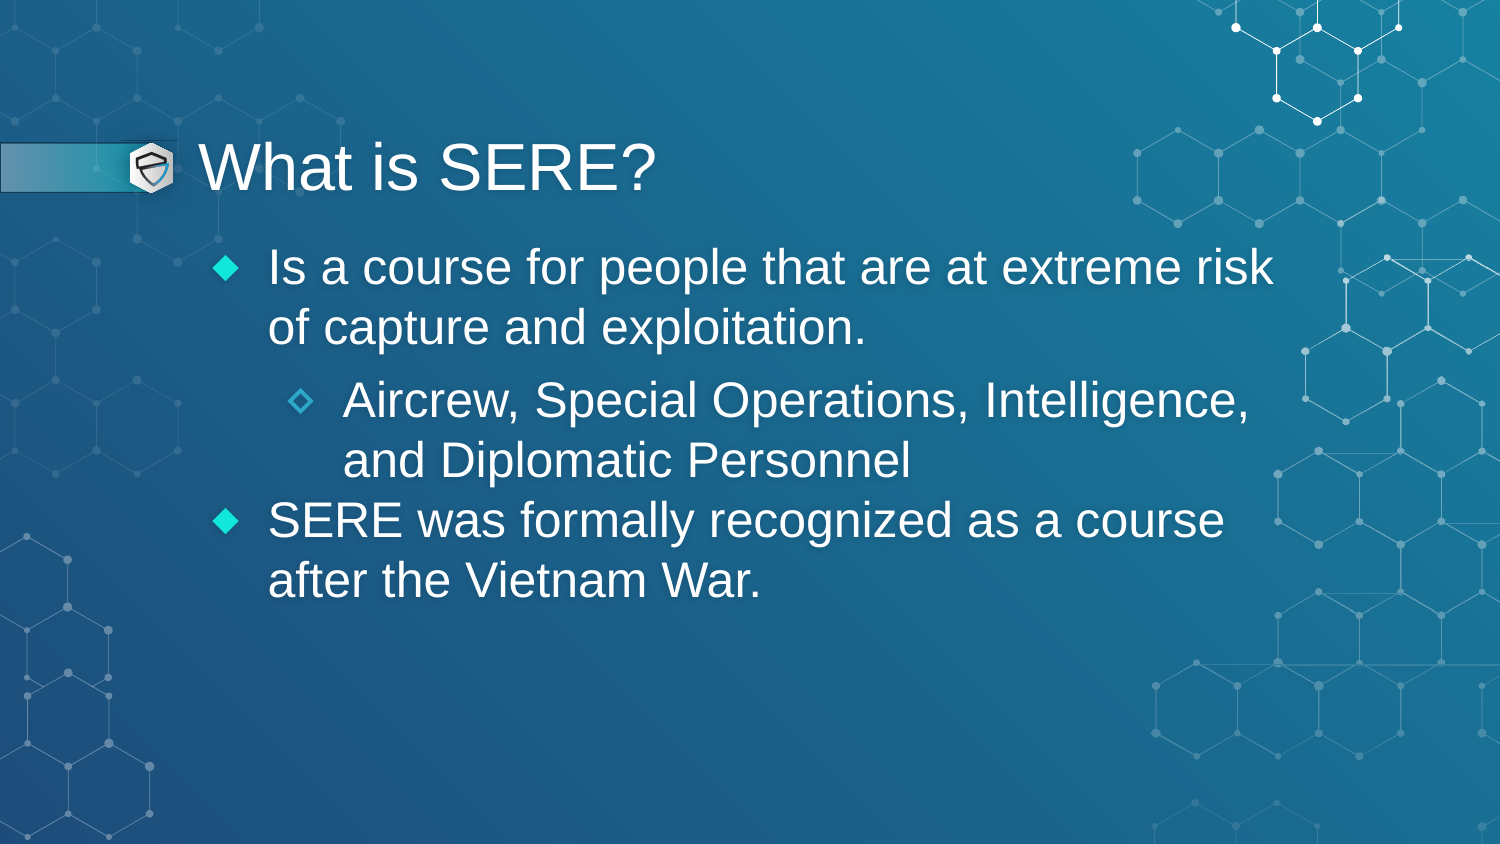

# What is SERE?
Is a course for people that are at extreme risk of capture and exploitation.
Aircrew, Special Operations, Intelligence, and Diplomatic Personnel
SERE was formally recognized as a course after the Vietnam War.